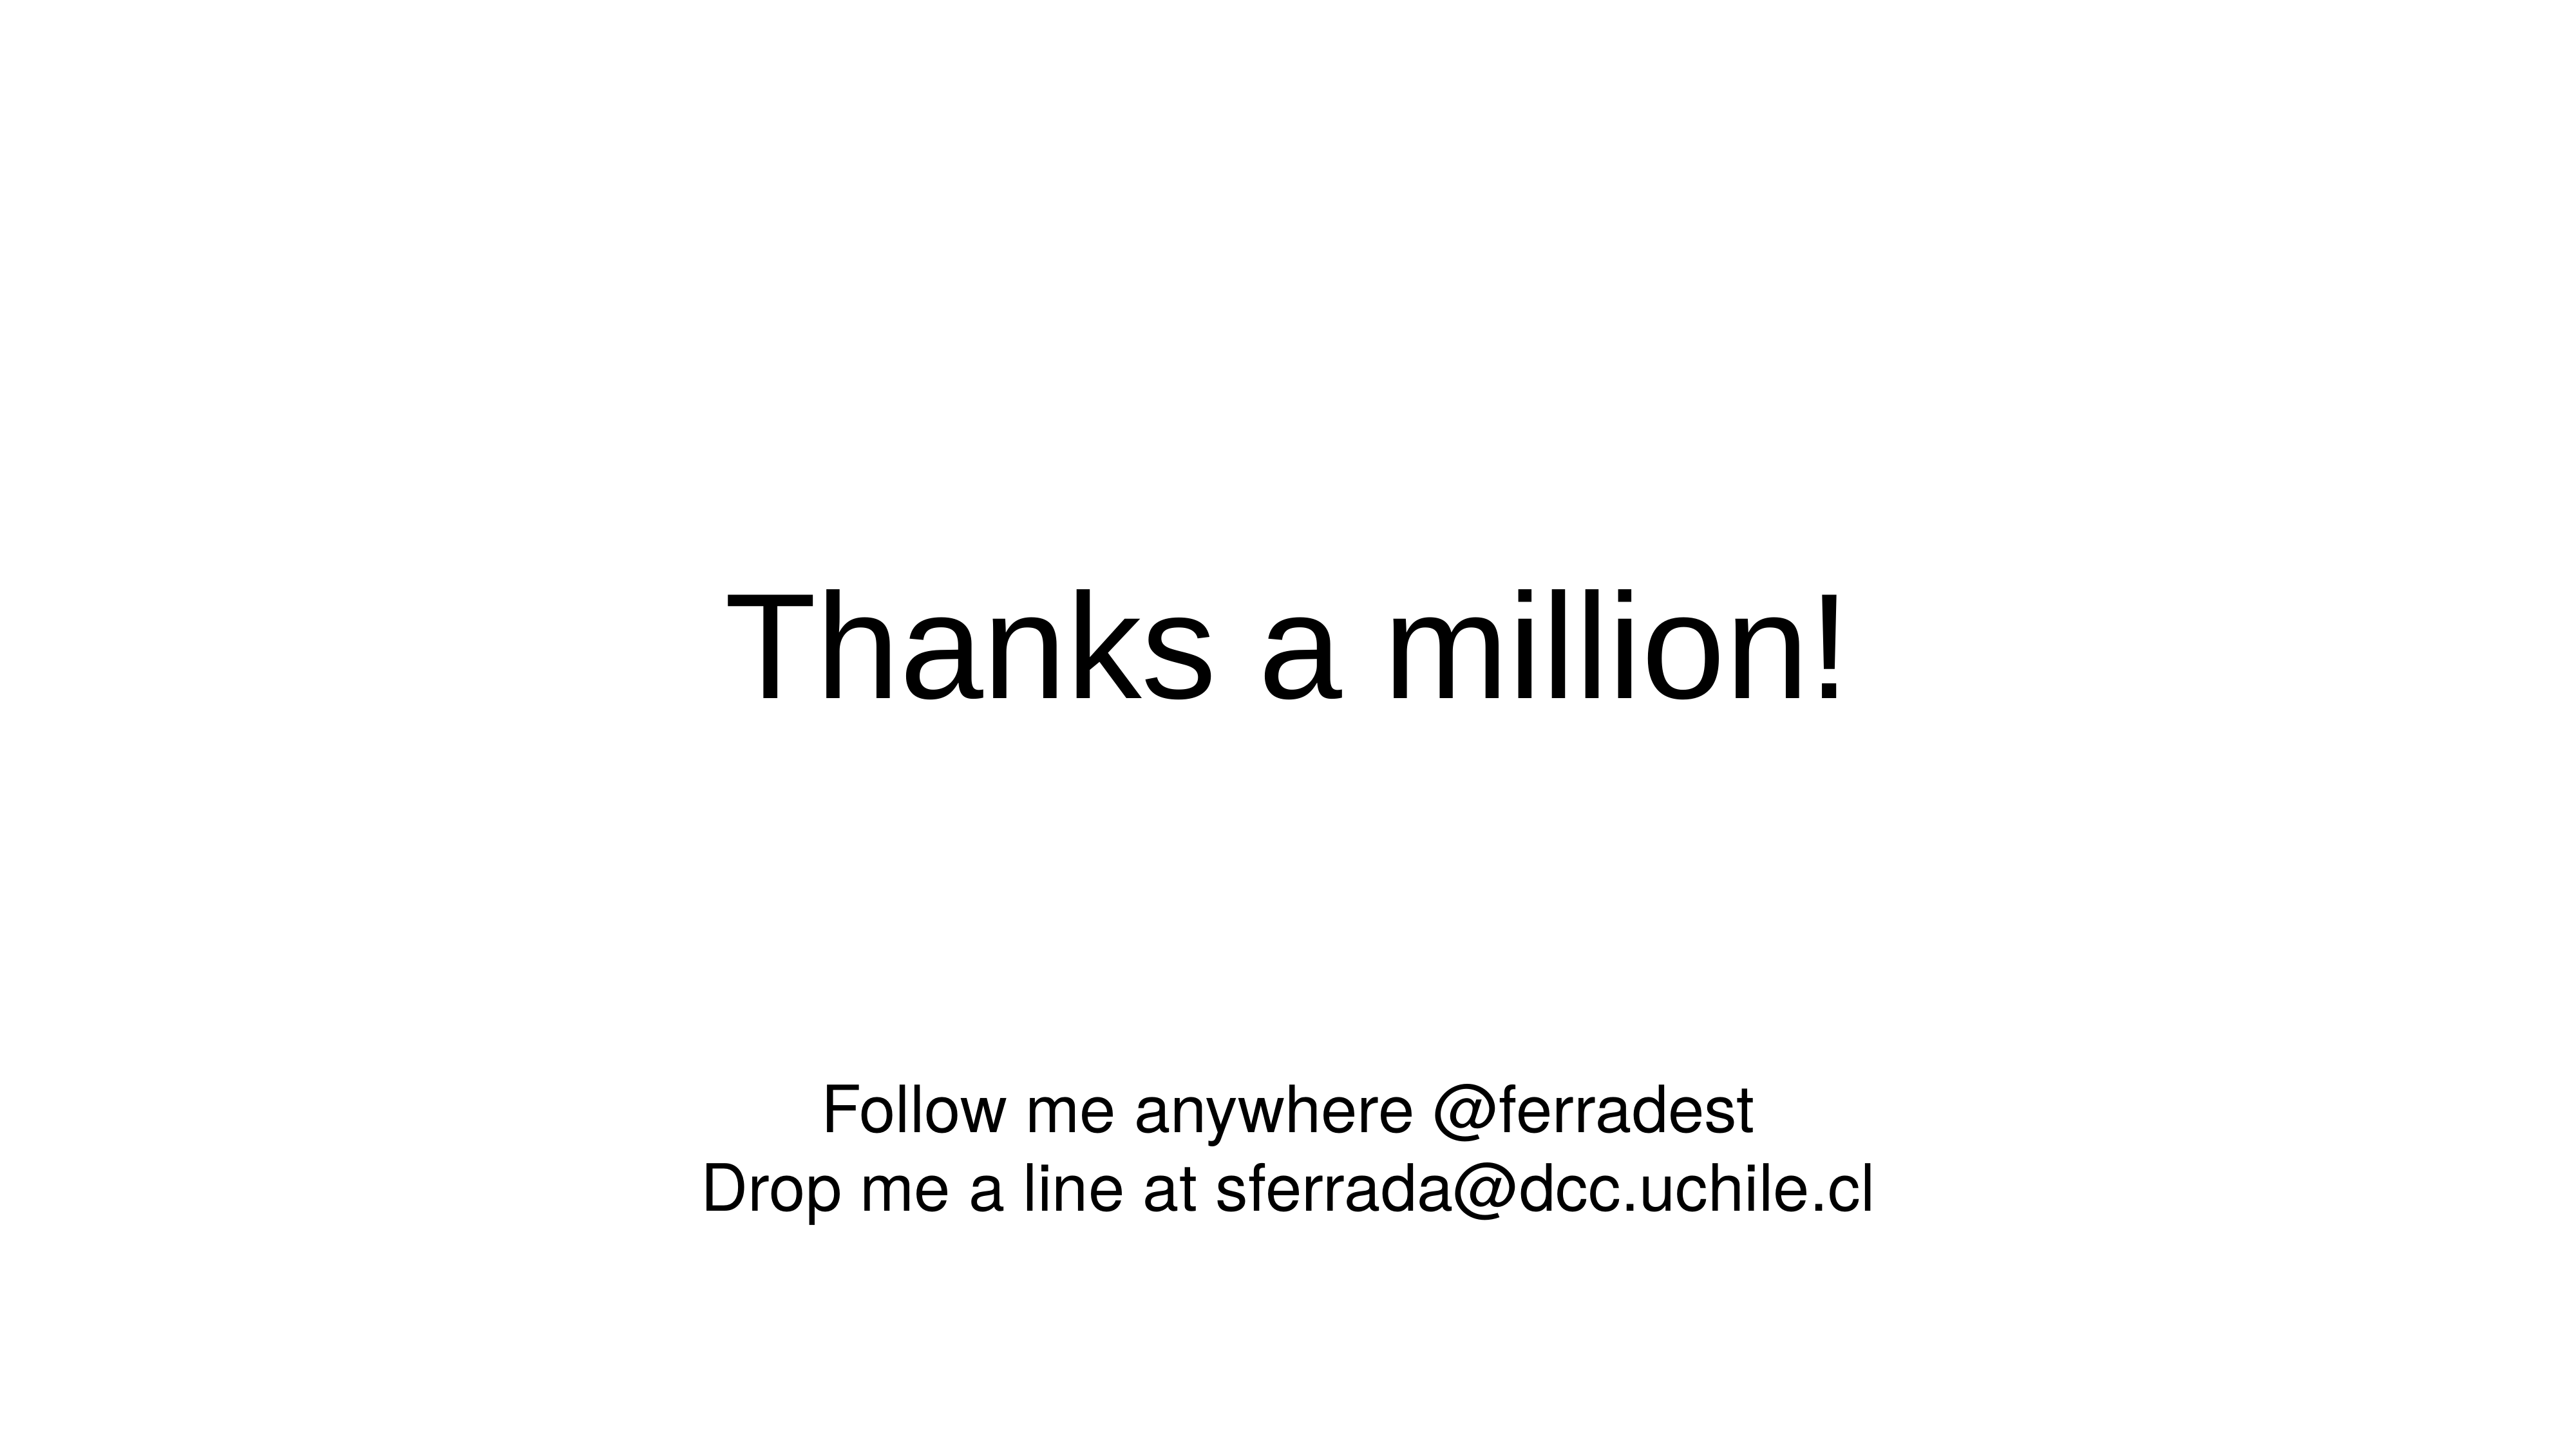

# Thanks a million!
Follow me anywhere @ferradest
Drop me a line at sferrada@dcc.uchile.cl